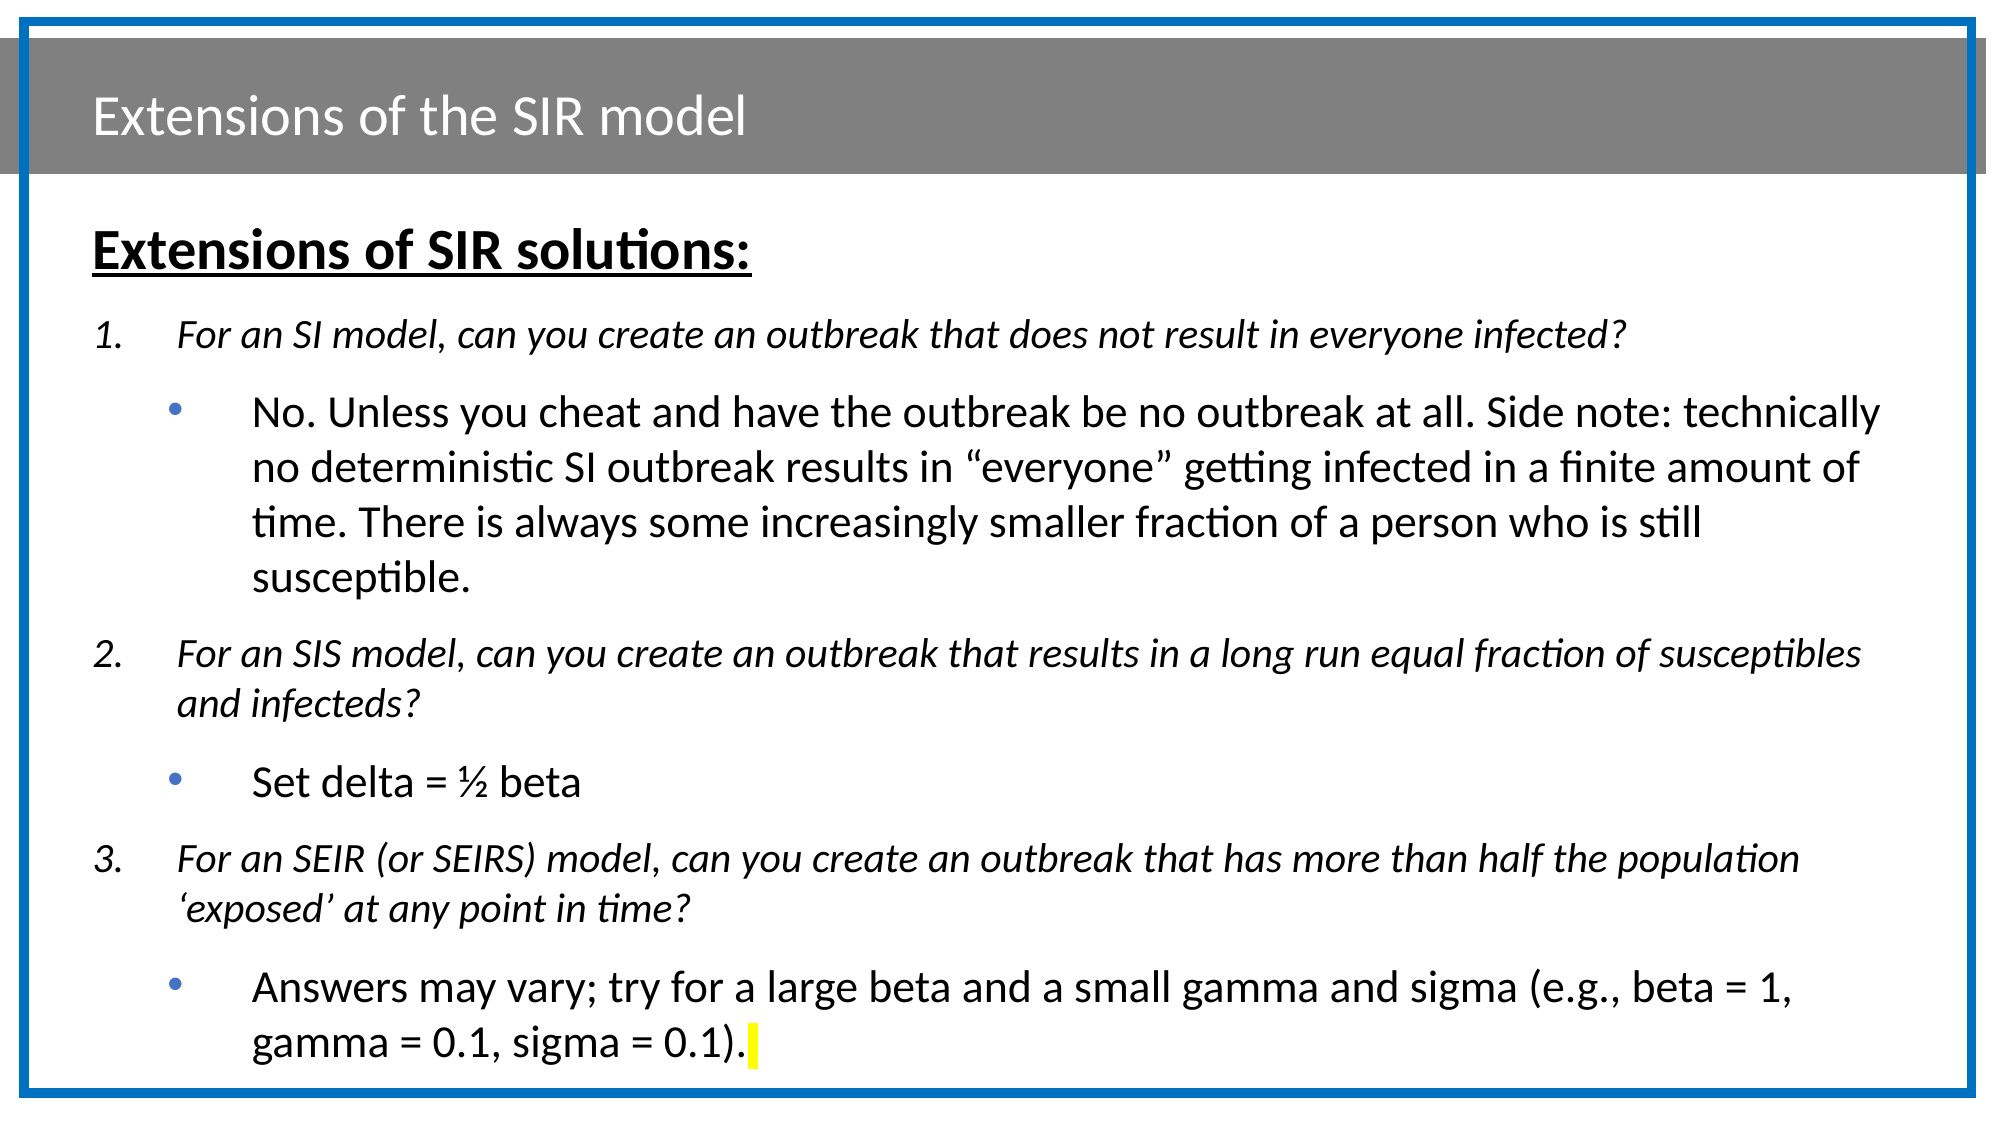

Extensions of the SIR model
Extensions of SIR solutions:
For an SI model, can you create an outbreak that does not result in everyone infected?
No. Unless you cheat and have the outbreak be no outbreak at all. Side note: technically no deterministic SI outbreak results in “everyone” getting infected in a finite amount of time. There is always some increasingly smaller fraction of a person who is still susceptible.
For an SIS model, can you create an outbreak that results in a long run equal fraction of susceptibles and infecteds?
Set delta = ½ beta
For an SEIR (or SEIRS) model, can you create an outbreak that has more than half the population ‘exposed’ at any point in time?
Answers may vary; try for a large beta and a small gamma and sigma (e.g., beta = 1, gamma = 0.1, sigma = 0.1).